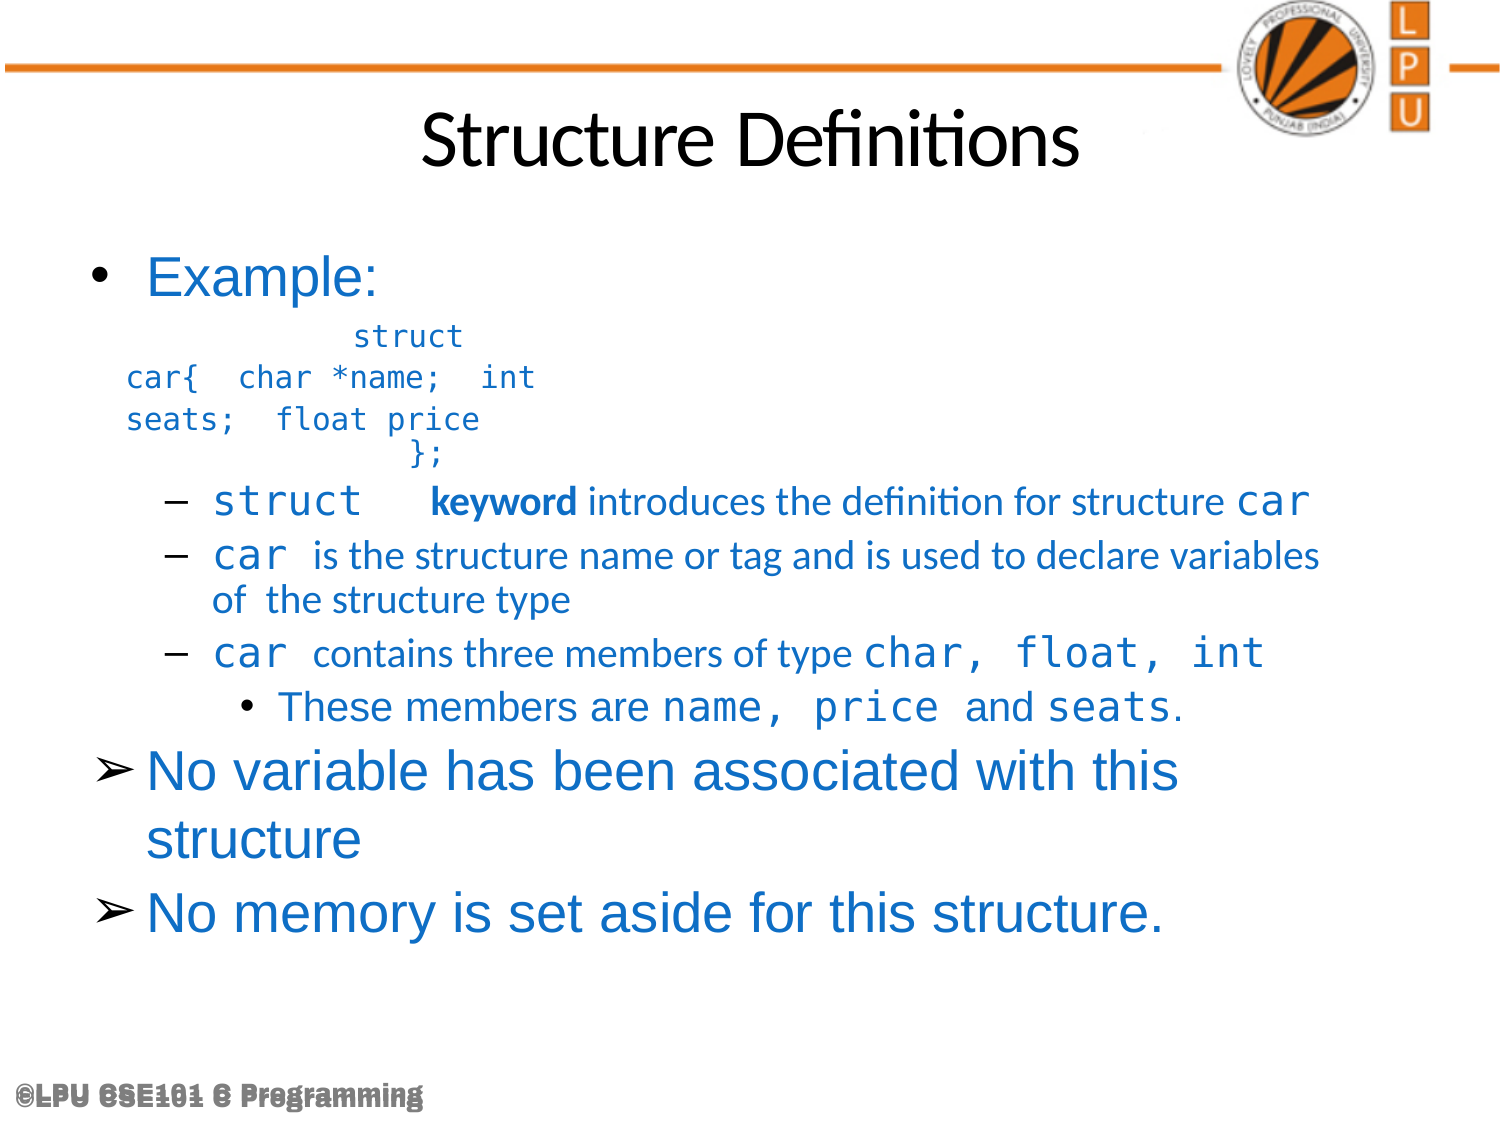

# Structure Definitions
Example:
struct car{  char *name;  int seats;  float price
};
struct    keyword introduces the definition for structure car
car is the structure name or tag and is used to declare variables of  the structure type
car contains three members of type char, float, int
These members are name, price and seats.
No variable has been associated with this structure
No memory is set aside for this structure.
©LPU CSE101 C Programming